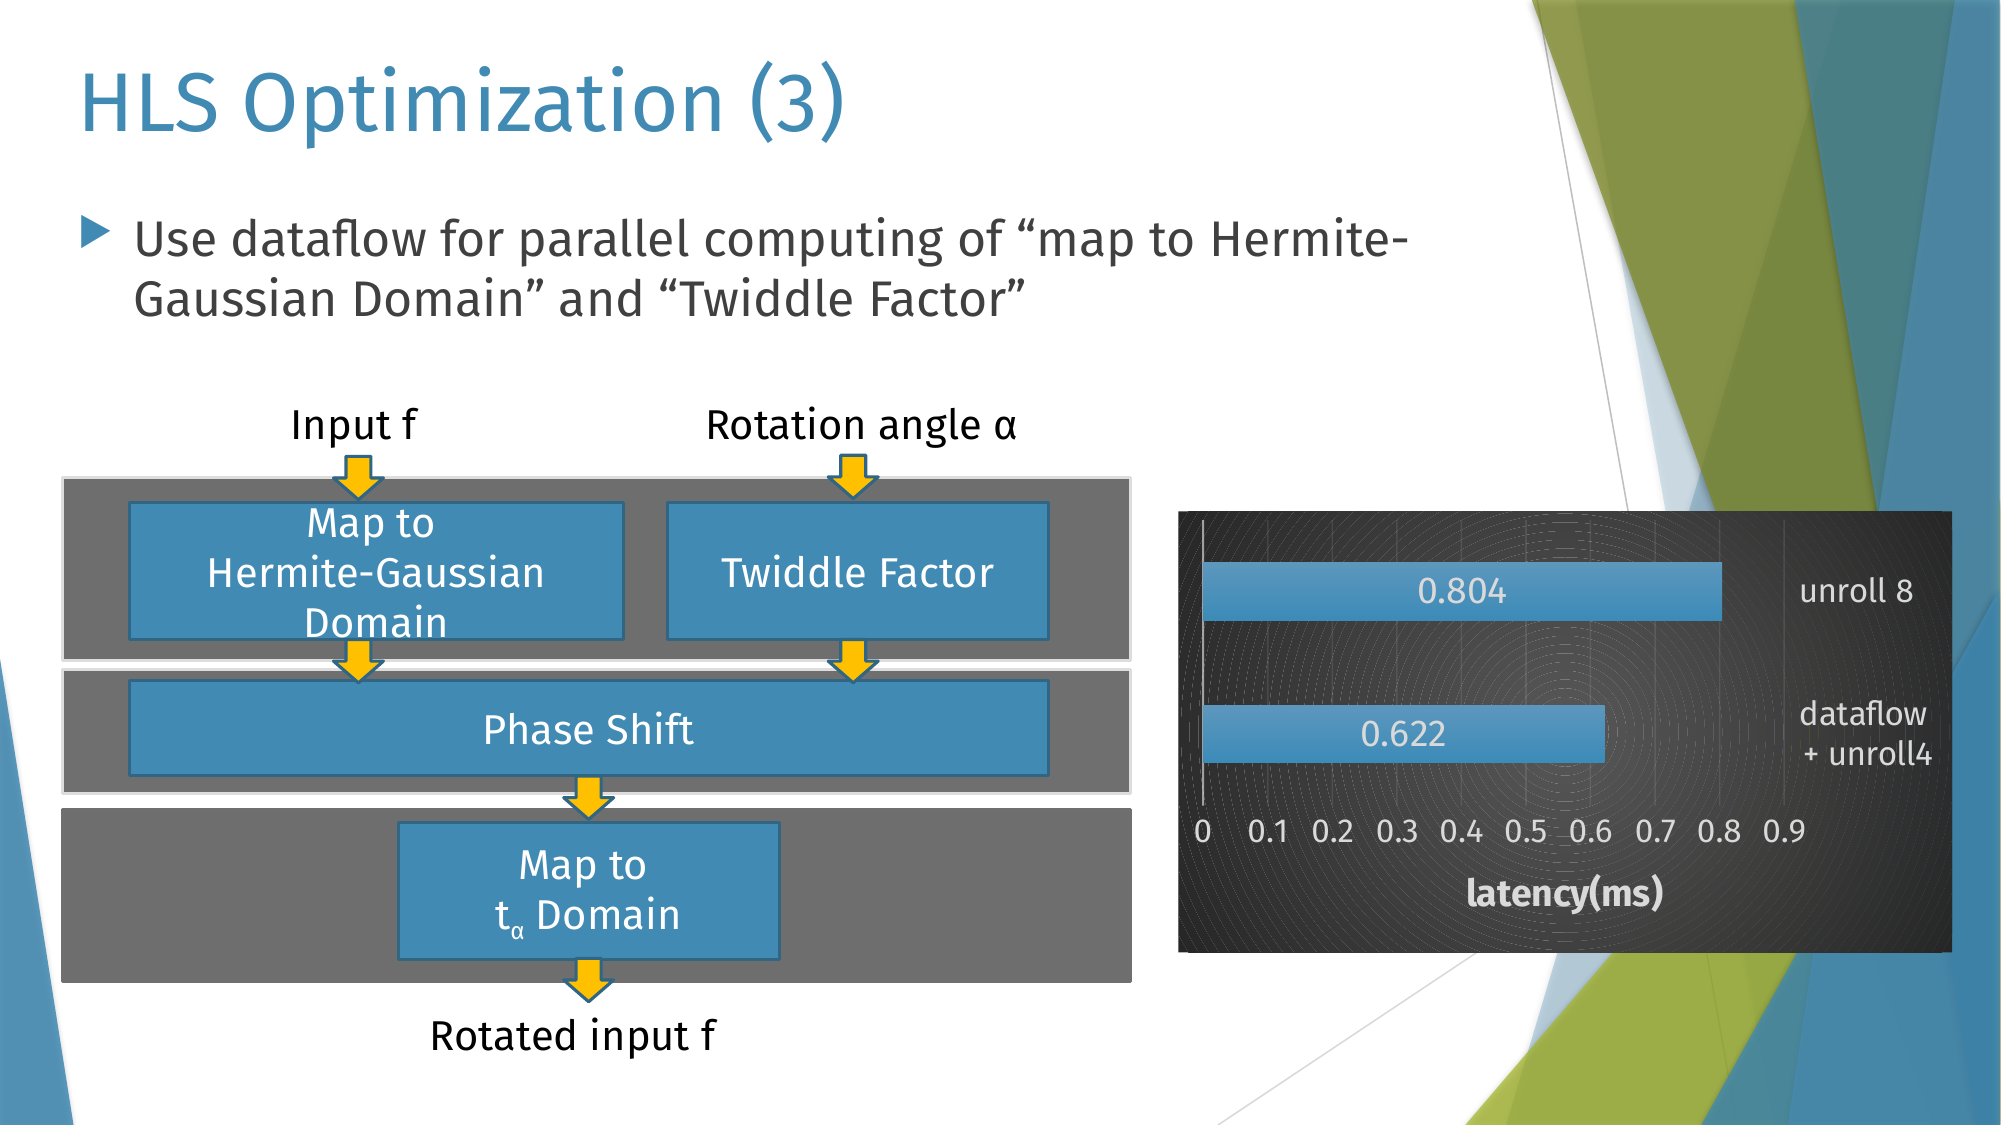

# HLS Optimization (3)
Use dataflow for parallel computing of “map to Hermite-Gaussian Domain” and “Twiddle Factor”
Input f
Rotation angle α

Map to
Hermite-Gaussian Domain
Twiddle Factor

Phase Shift

Map to
tα Domain

Rotated input f

### Chart

| Category | latency(ns) |
|---|---|
| dataflow
+ unroll4 | 0.622 |
| unroll 8 | 0.804 |